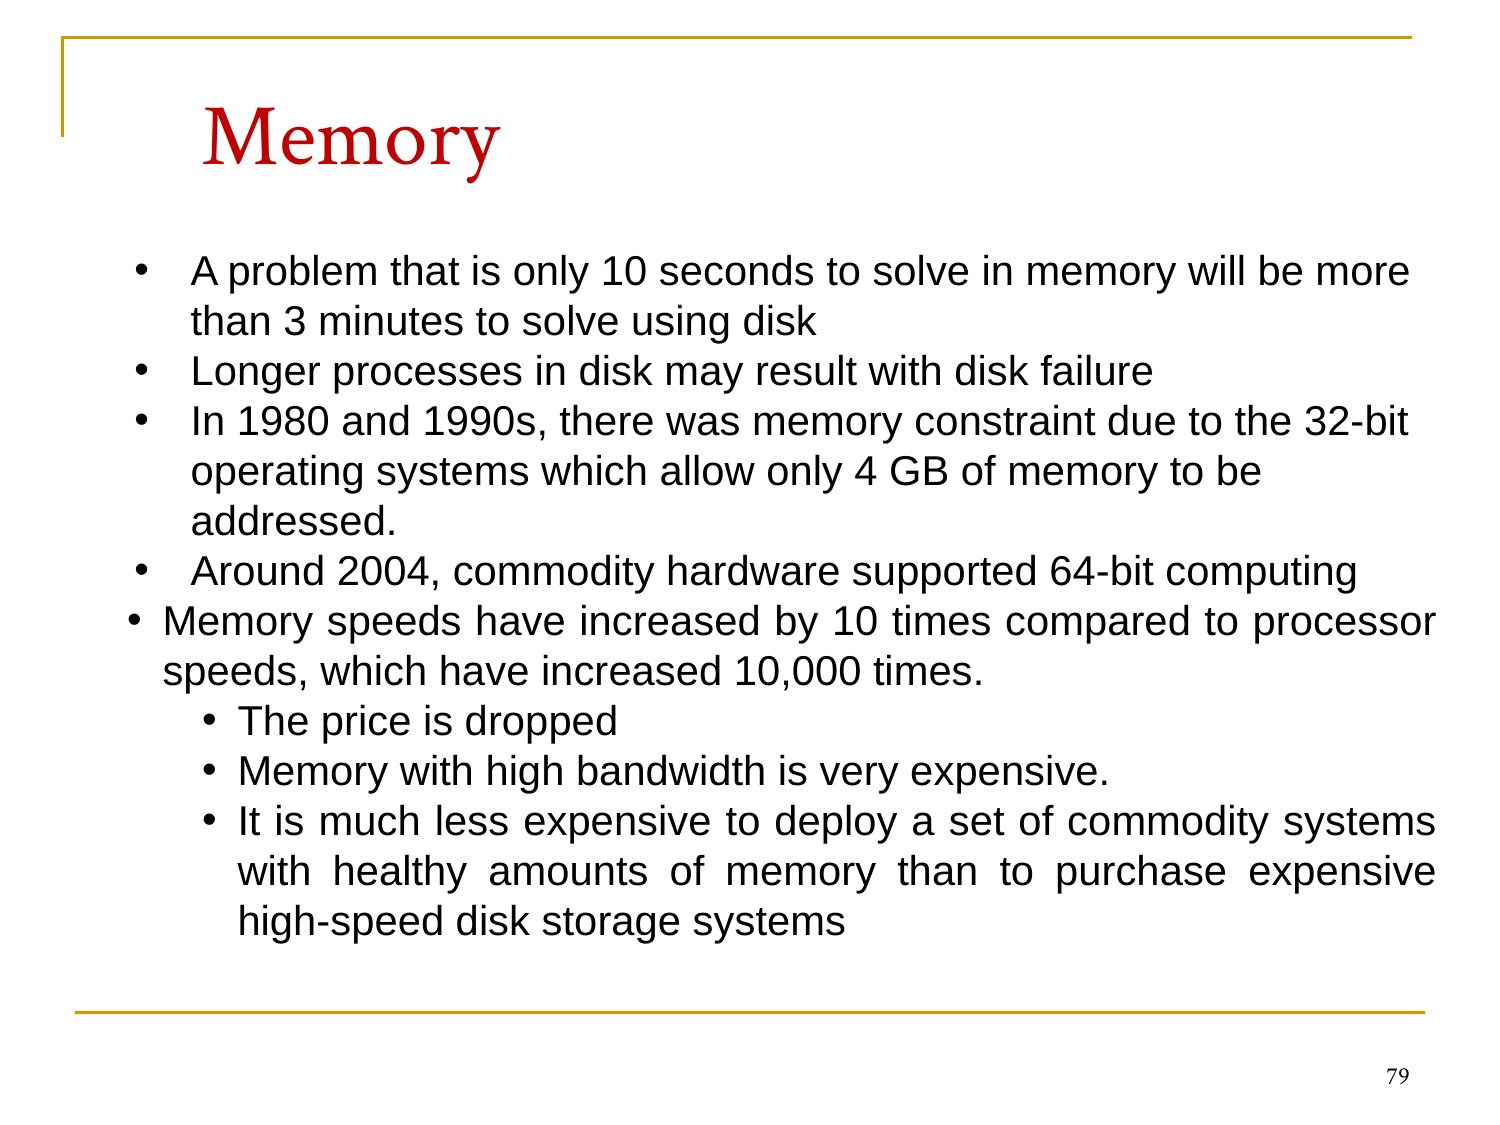

# Memory
A problem that is only 10 seconds to solve in memory will be more than 3 minutes to solve using disk
Longer processes in disk may result with disk failure
In 1980 and 1990s, there was memory constraint due to the 32‐bit operating systems which allow only 4 GB of memory to be addressed.
Around 2004, commodity hardware supported 64‐bit computing
Memory speeds have increased by 10 times compared to processor speeds, which have increased 10,000 times.
The price is dropped
Memory with high bandwidth is very expensive.
It is much less expensive to deploy a set of commodity systems with healthy amounts of memory than to purchase expensive high‐speed disk storage systems
79